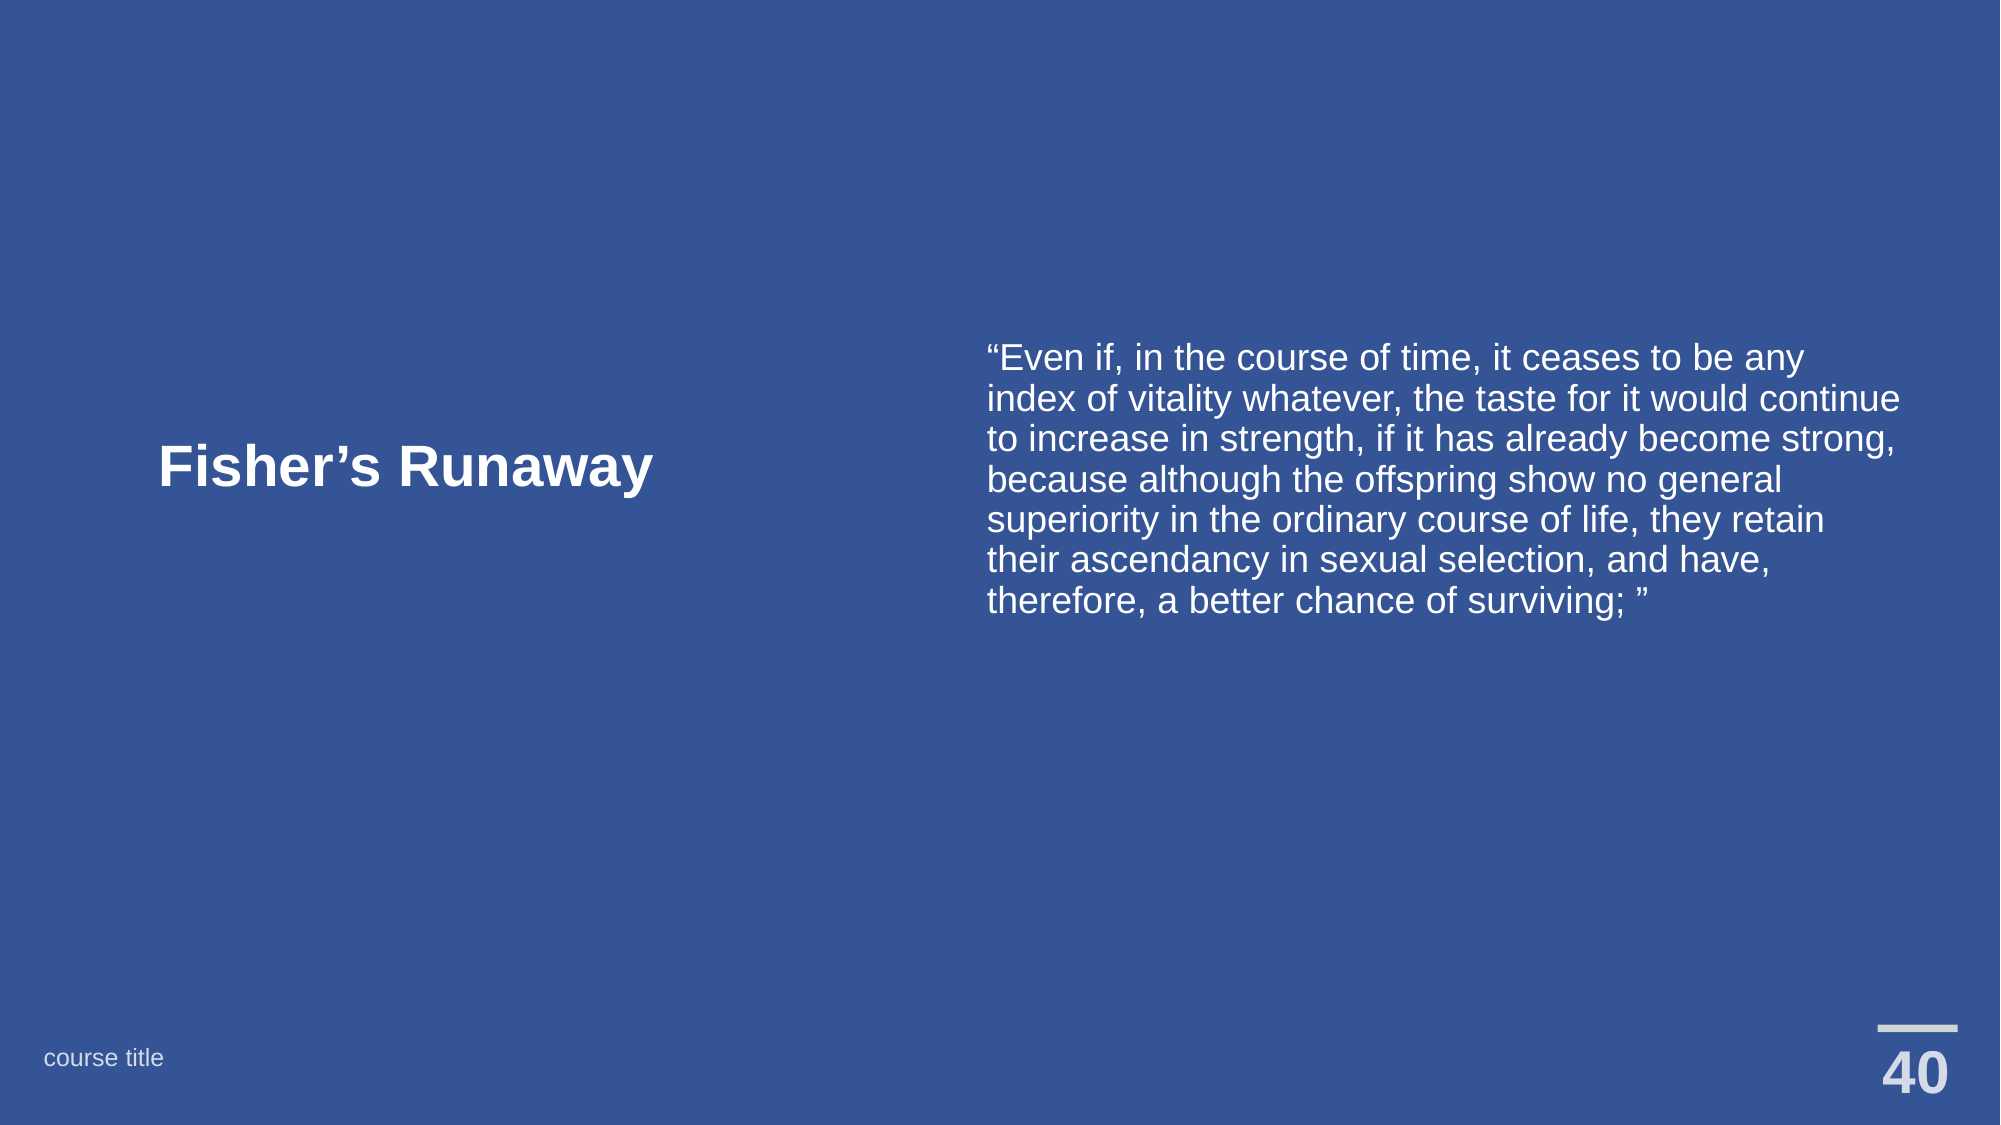

# Fisher’s Runaway
“Even if, in the course of time, it ceases to be any
index of vitality whatever, the taste for it would continue to increase in strength, if it has already become strong, because although the offspring show no general superiority in the ordinary course of life, they retain their ascendancy in sexual selection, and have, therefore, a better chance of surviving; ”
40
course title